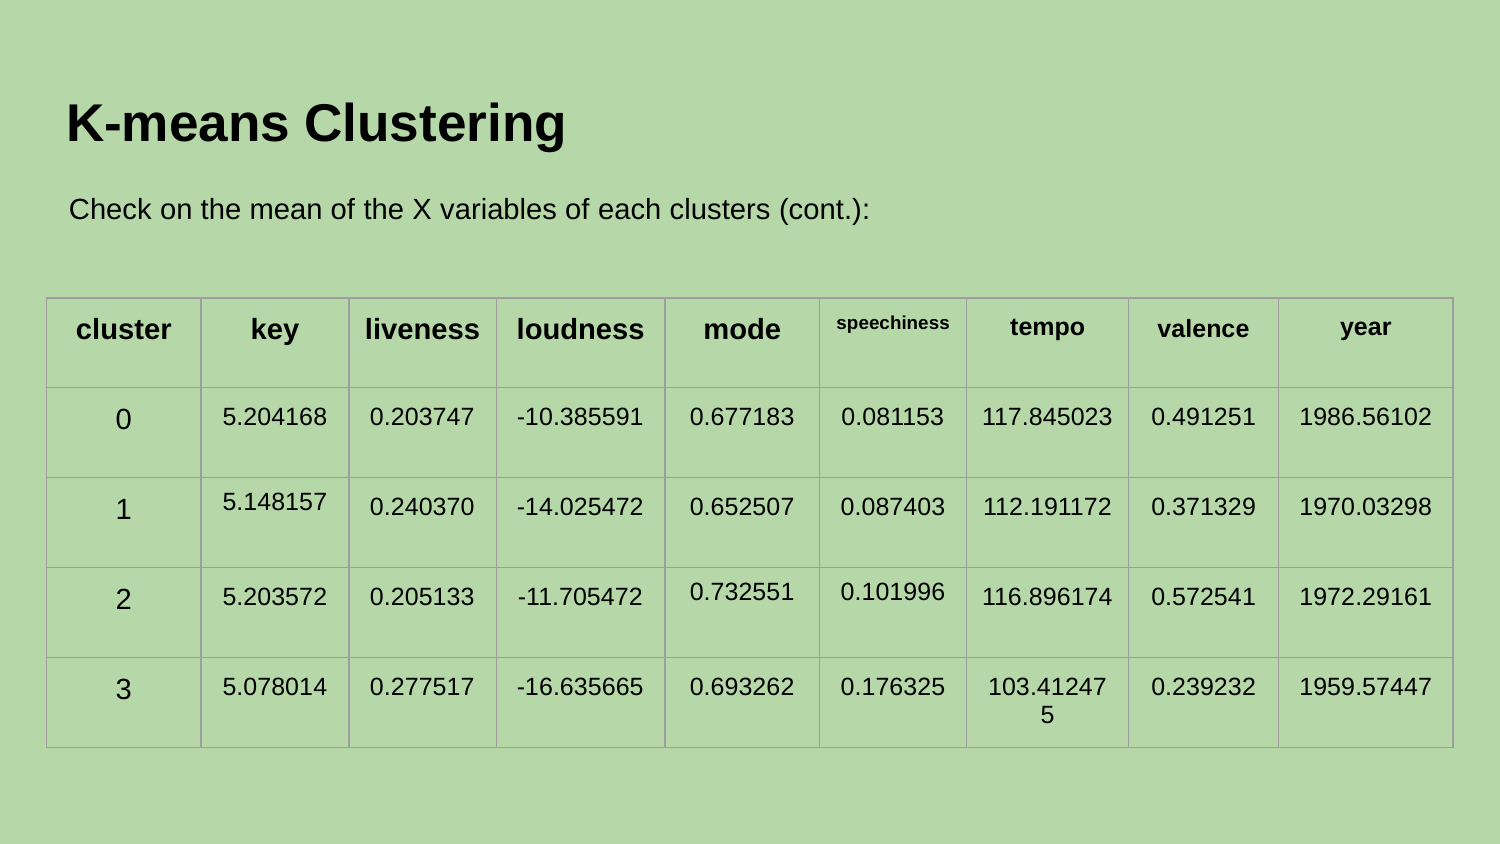

# K-means Clustering
Check on the mean of the X variables of each clusters (cont.):
| cluster | key | liveness | loudness | mode | speechiness | tempo | valence | year |
| --- | --- | --- | --- | --- | --- | --- | --- | --- |
| 0 | 5.204168 | 0.203747 | -10.385591 | 0.677183 | 0.081153 | 117.845023 | 0.491251 | 1986.56102 |
| 1 | 5.148157 | 0.240370 | -14.025472 | 0.652507 | 0.087403 | 112.191172 | 0.371329 | 1970.03298 |
| 2 | 5.203572 | 0.205133 | -11.705472 | 0.732551 | 0.101996 | 116.896174 | 0.572541 | 1972.29161 |
| 3 | 5.078014 | 0.277517 | -16.635665 | 0.693262 | 0.176325 | 103.412475 | 0.239232 | 1959.57447 |